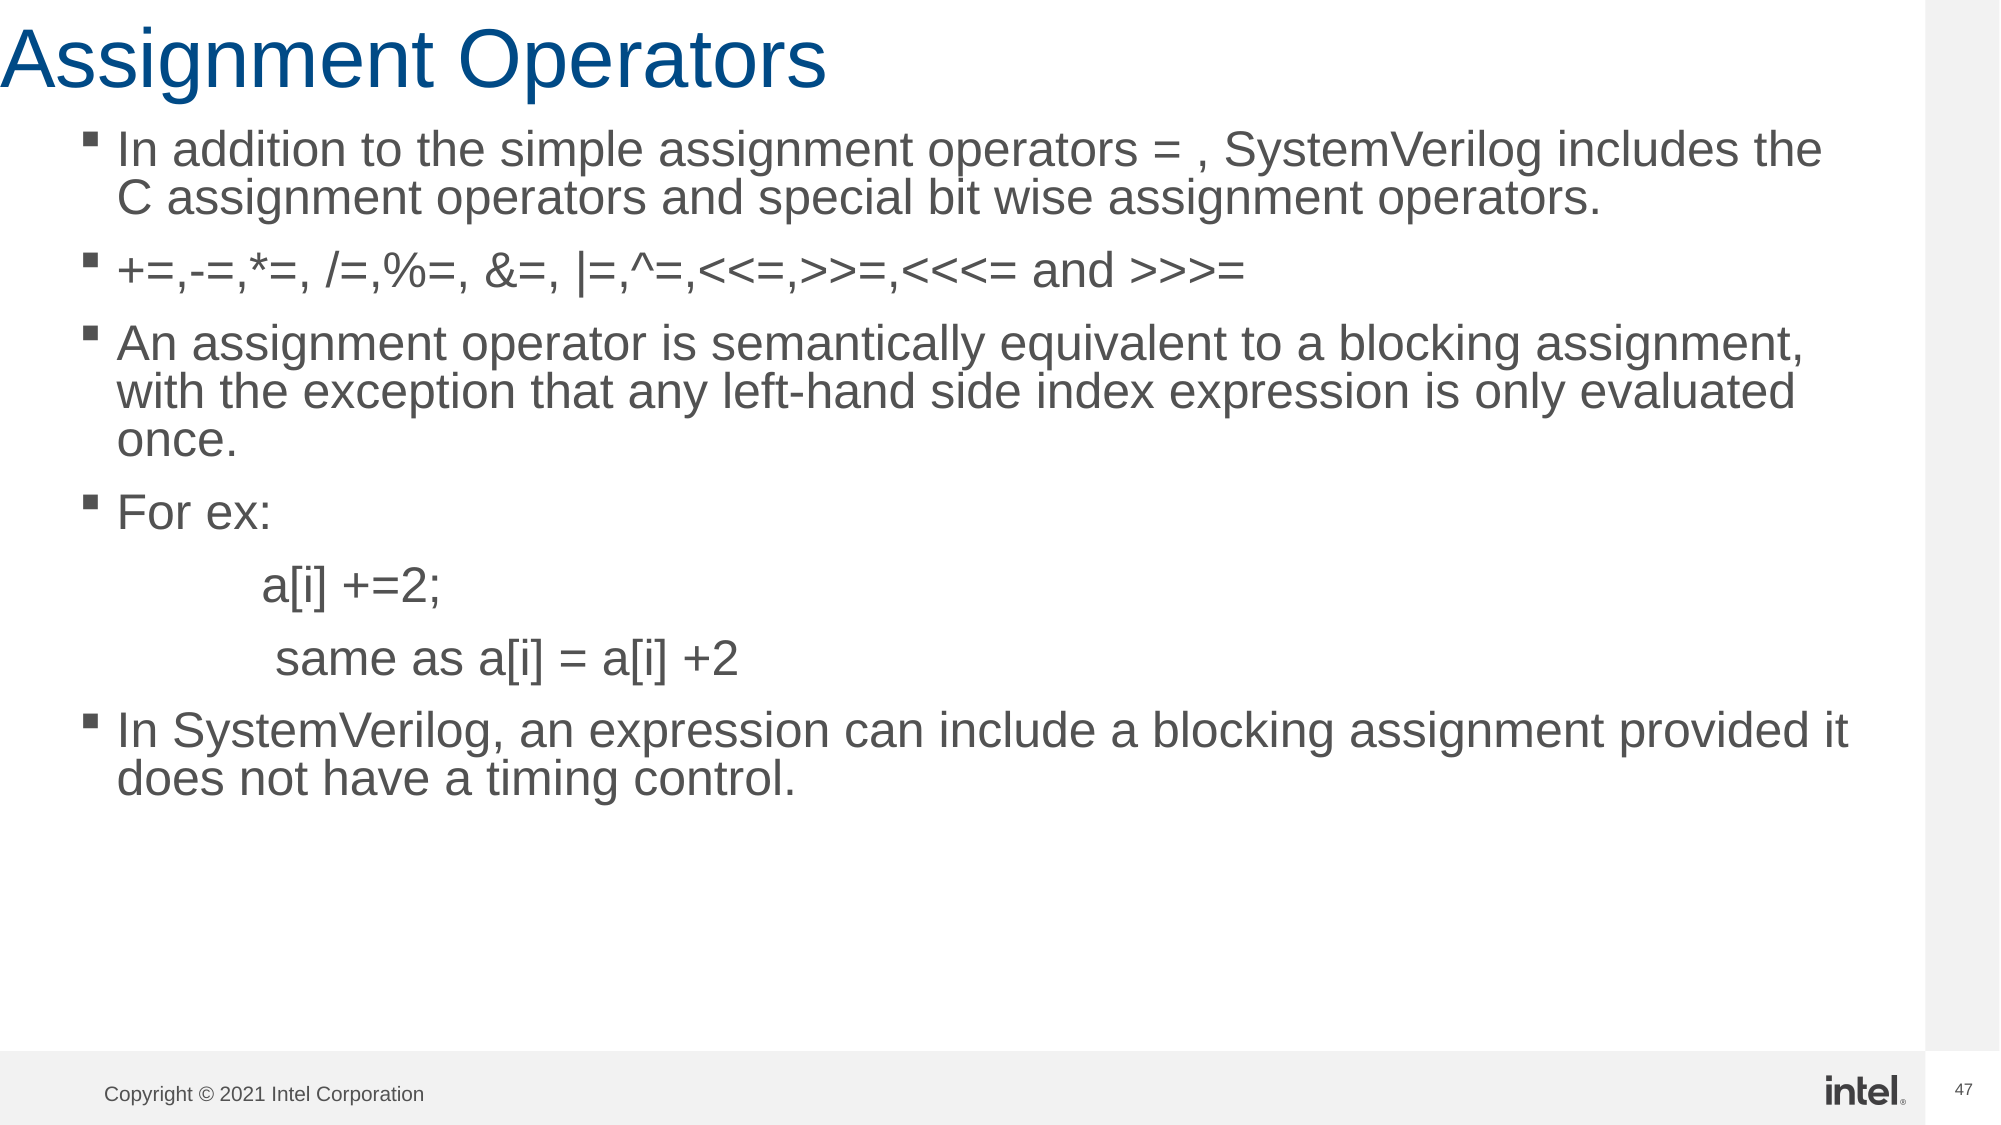

47

Assignment Operators
In addition to the simple assignment operators = , SystemVerilog includes the C assignment operators and special bit wise assignment operators.
+=,-=,*=, /=,%=, &=, |=,^=,<<=,>>=,<<<= and >>>=
An assignment operator is semantically equivalent to a blocking assignment, with the exception that any left-hand side index expression is only evaluated once.
For ex:
             a[i] +=2;
              same as a[i] = a[i] +2
In SystemVerilog, an expression can include a blocking assignment provided it does not have a timing control.